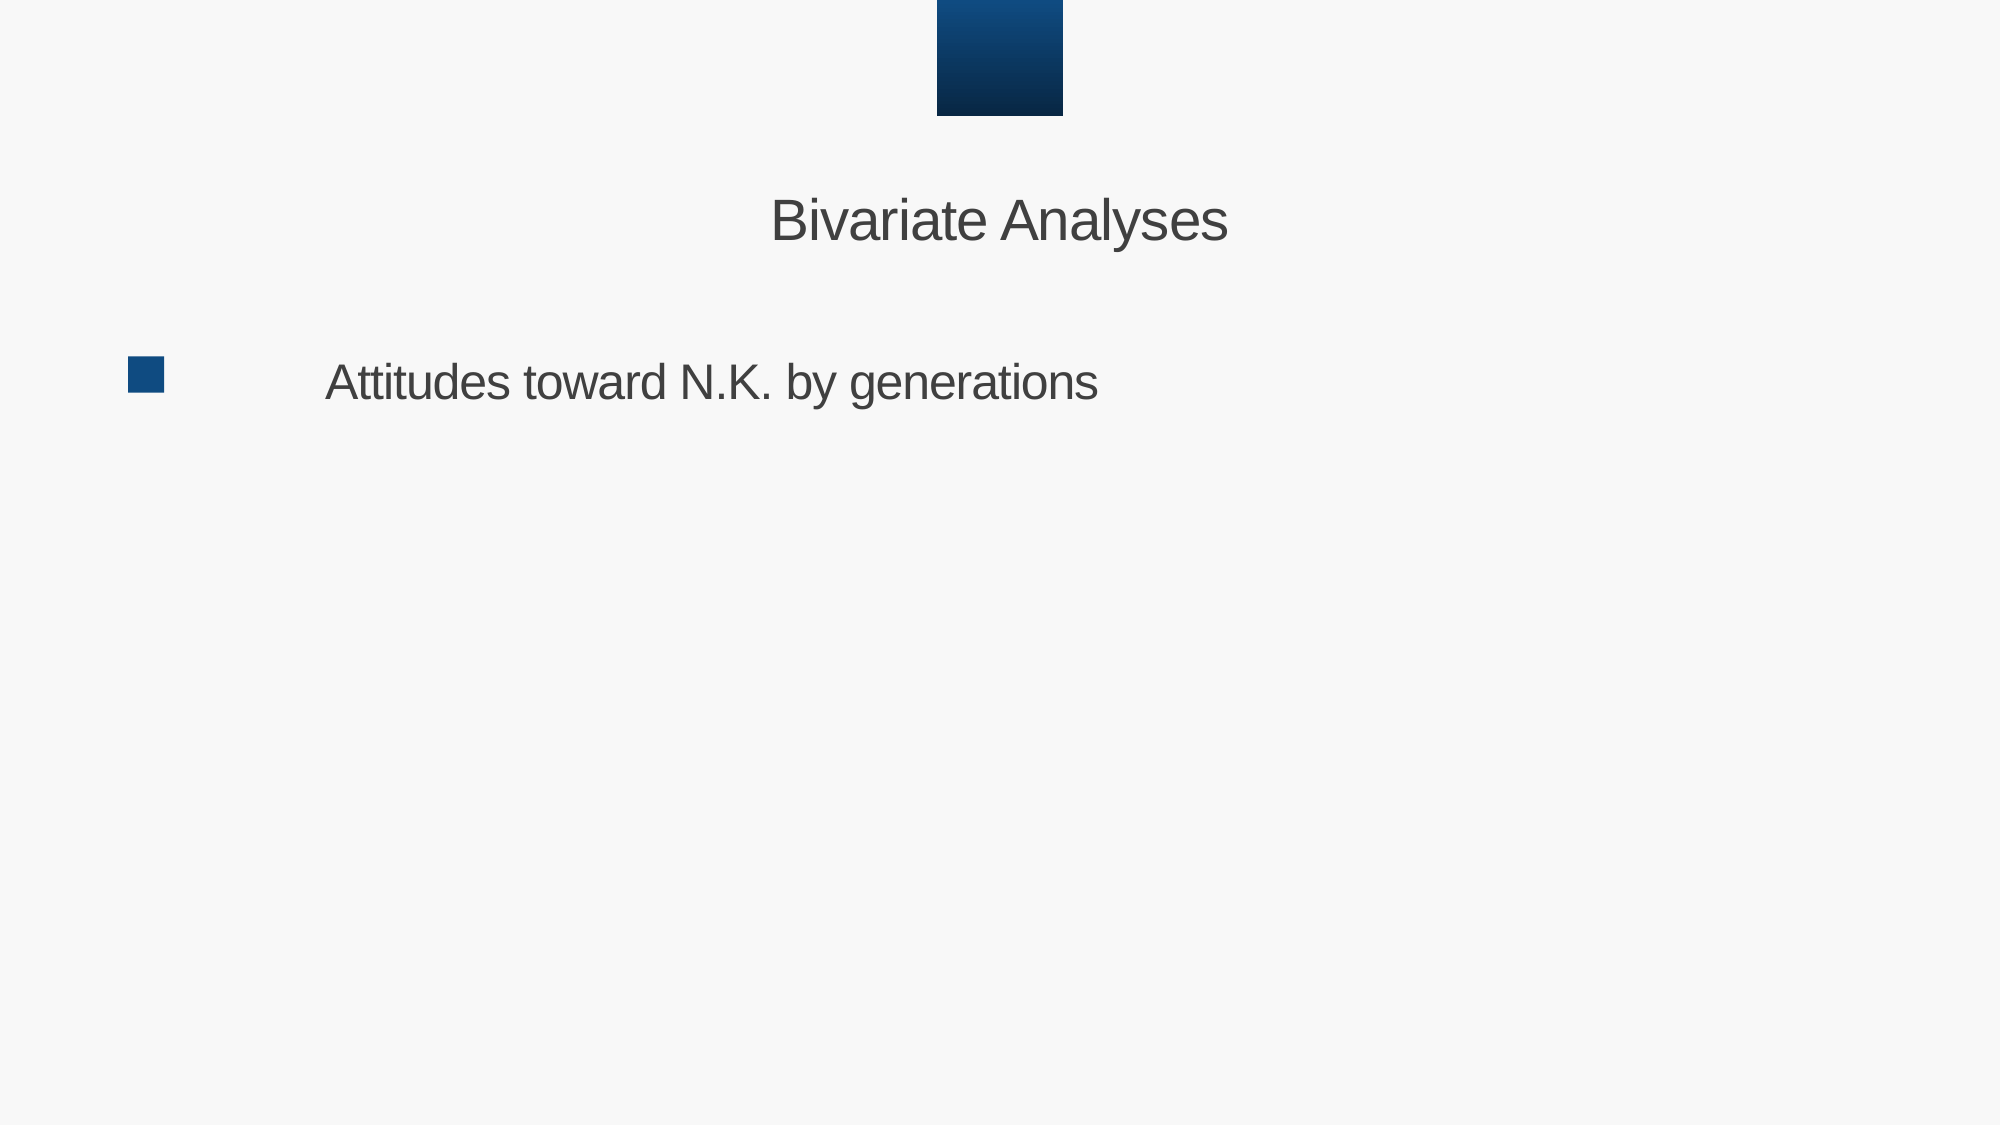

04
Bivariate Analyses
Attitudes toward N.K. by generations